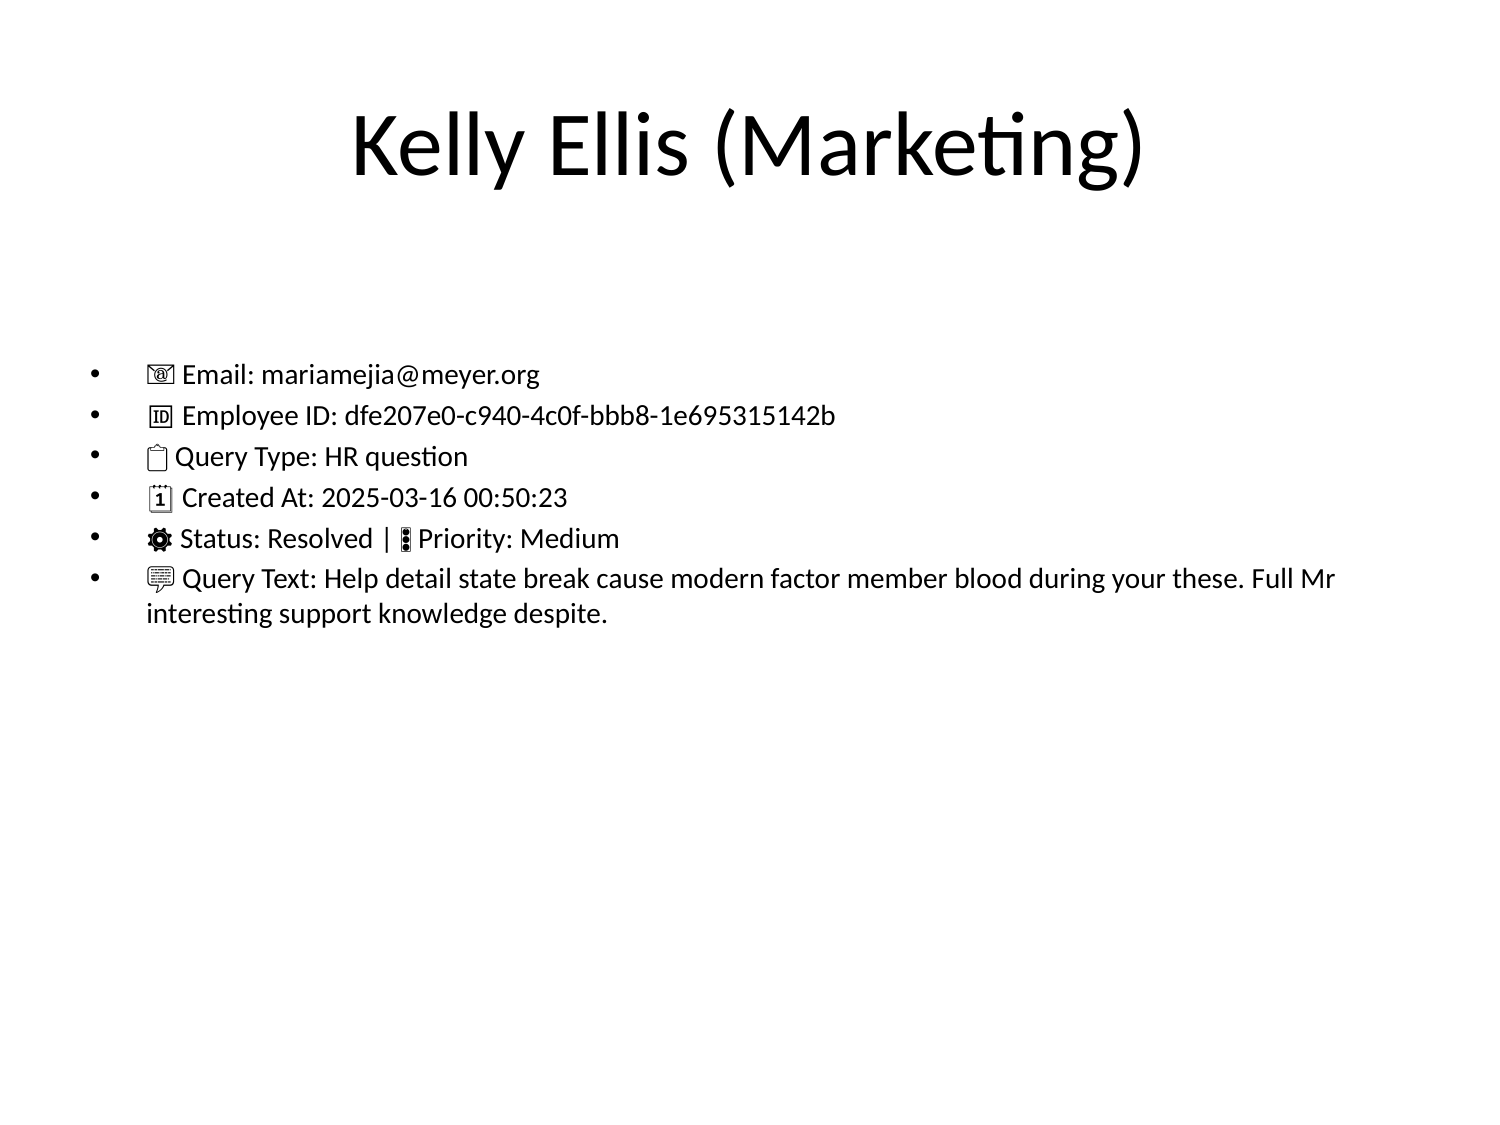

# Kelly Ellis (Marketing)

📧 Email: mariamejia@meyer.org
🆔 Employee ID: dfe207e0-c940-4c0f-bbb8-1e695315142b
📋 Query Type: HR question
🗓 Created At: 2025-03-16 00:50:23
⚙ Status: Resolved | 🚦 Priority: Medium
💬 Query Text: Help detail state break cause modern factor member blood during your these. Full Mr interesting support knowledge despite.